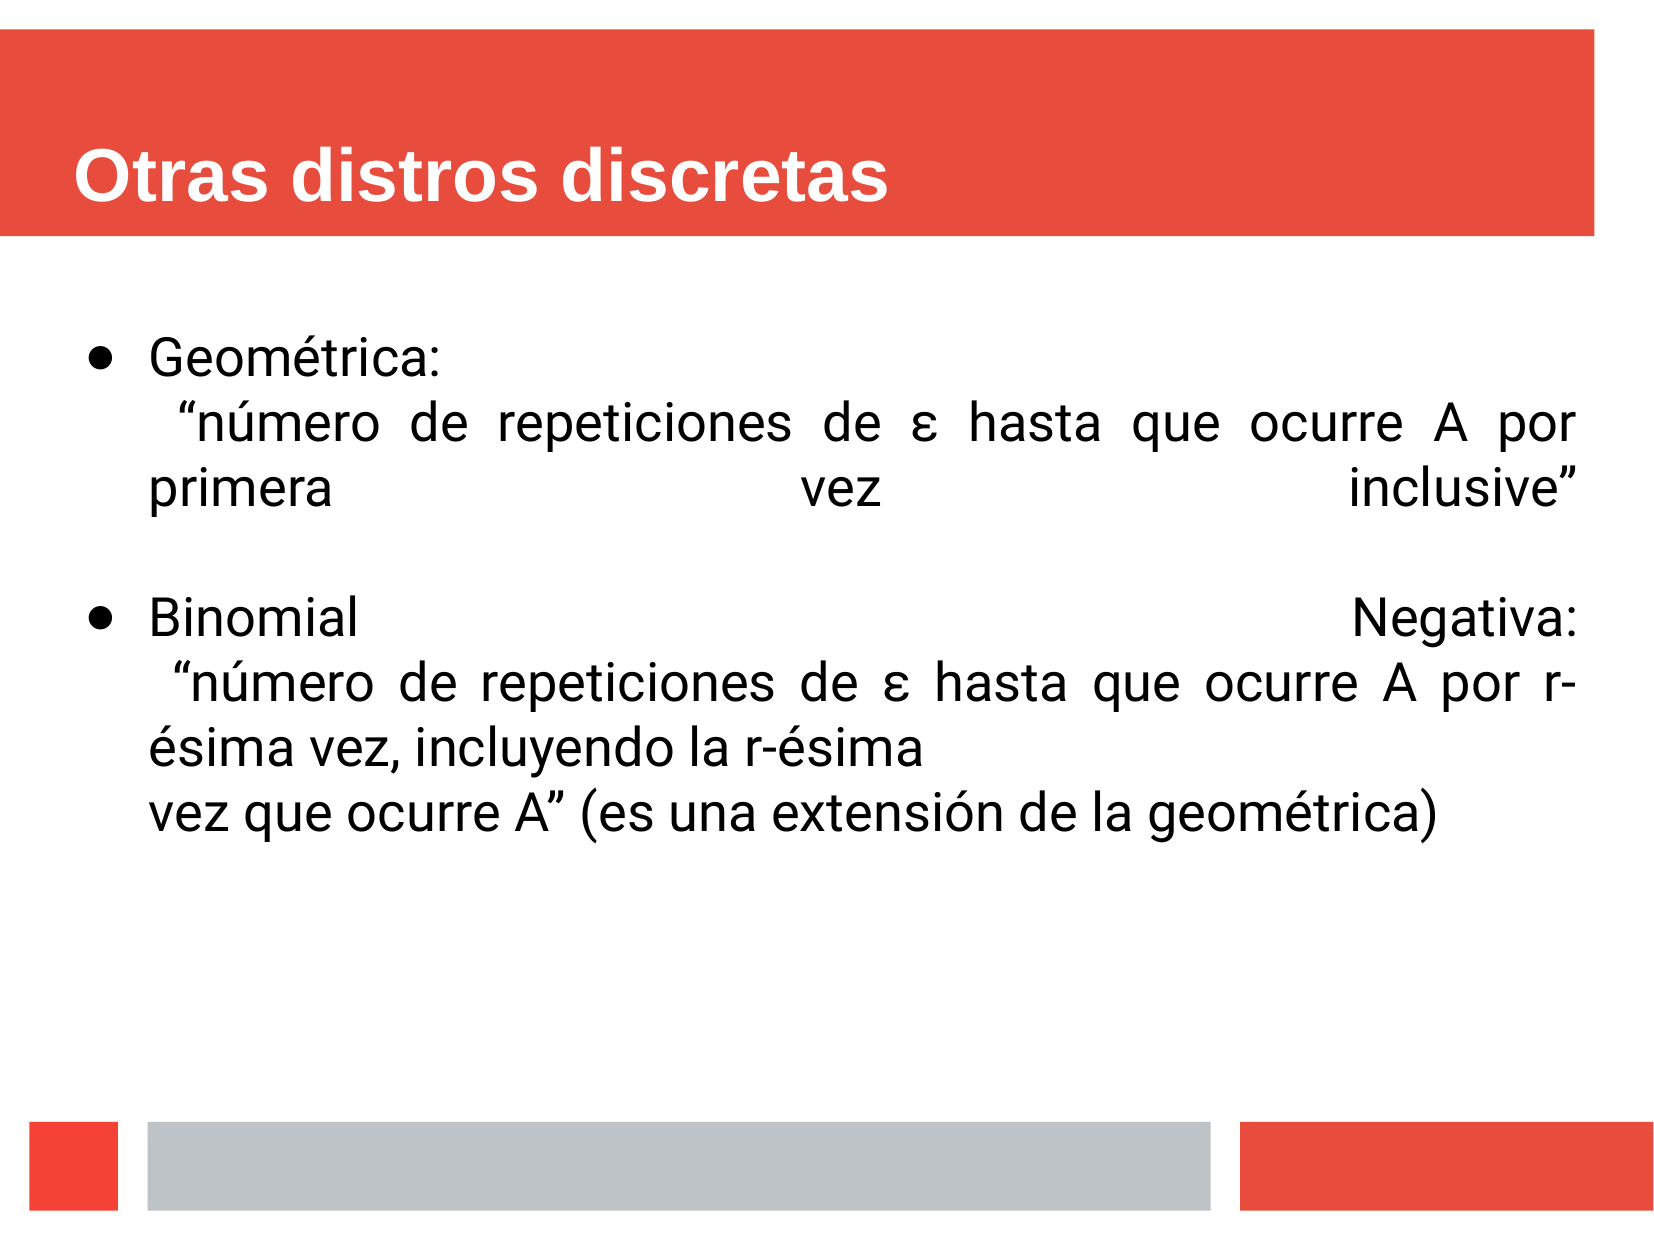

# Otras distros discretas
Geométrica:
 “número de repeticiones de ε hasta que ocurre A por primera vez inclusive”
Binomial  Negativa:
 “número de repeticiones de ε hasta que ocurre A por r-ésima vez, incluyendo la r-ésima
vez que ocurre A” (es una extensión de la geométrica)